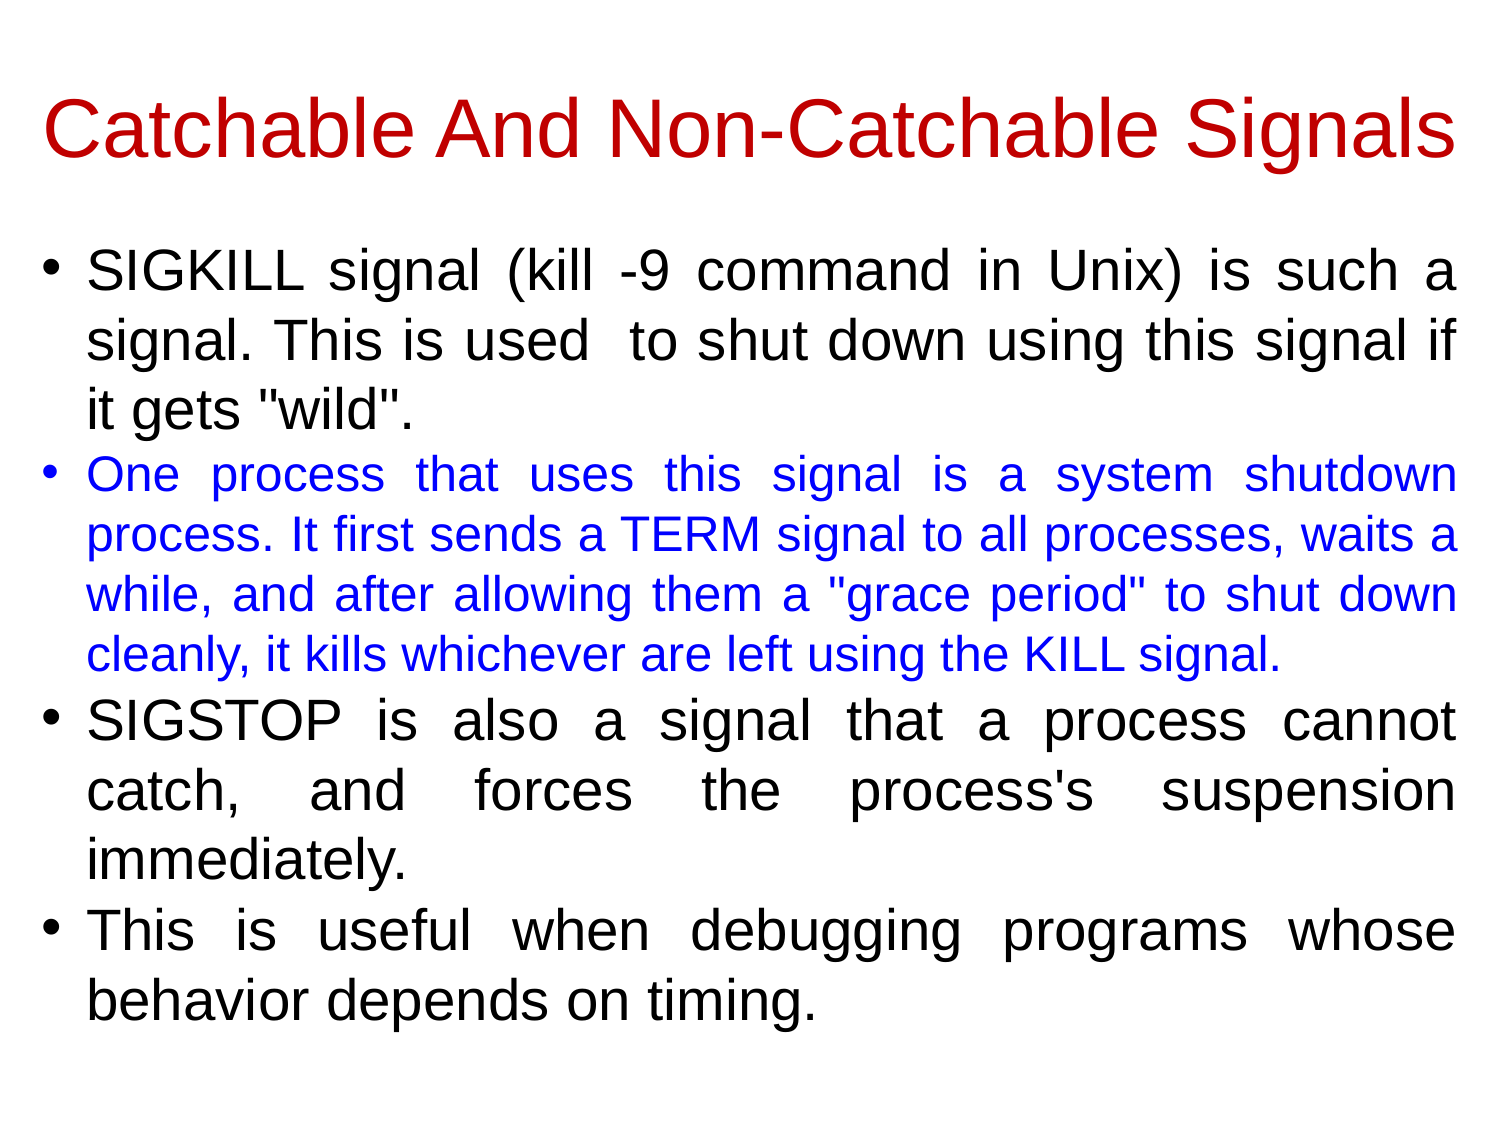

# Catchable And Non-Catchable Signals

SIGKILL signal (kill -9 command in Unix) is such a signal. This is used  to shut down using this signal if it gets "wild".
One process that uses this signal is a system shutdown process. It first sends a TERM signal to all processes, waits a while, and after allowing them a "grace period" to shut down cleanly, it kills whichever are left using the KILL signal.
SIGSTOP is also a signal that a process cannot catch, and forces the process's suspension immediately.
This is useful when debugging programs whose behavior depends on timing.